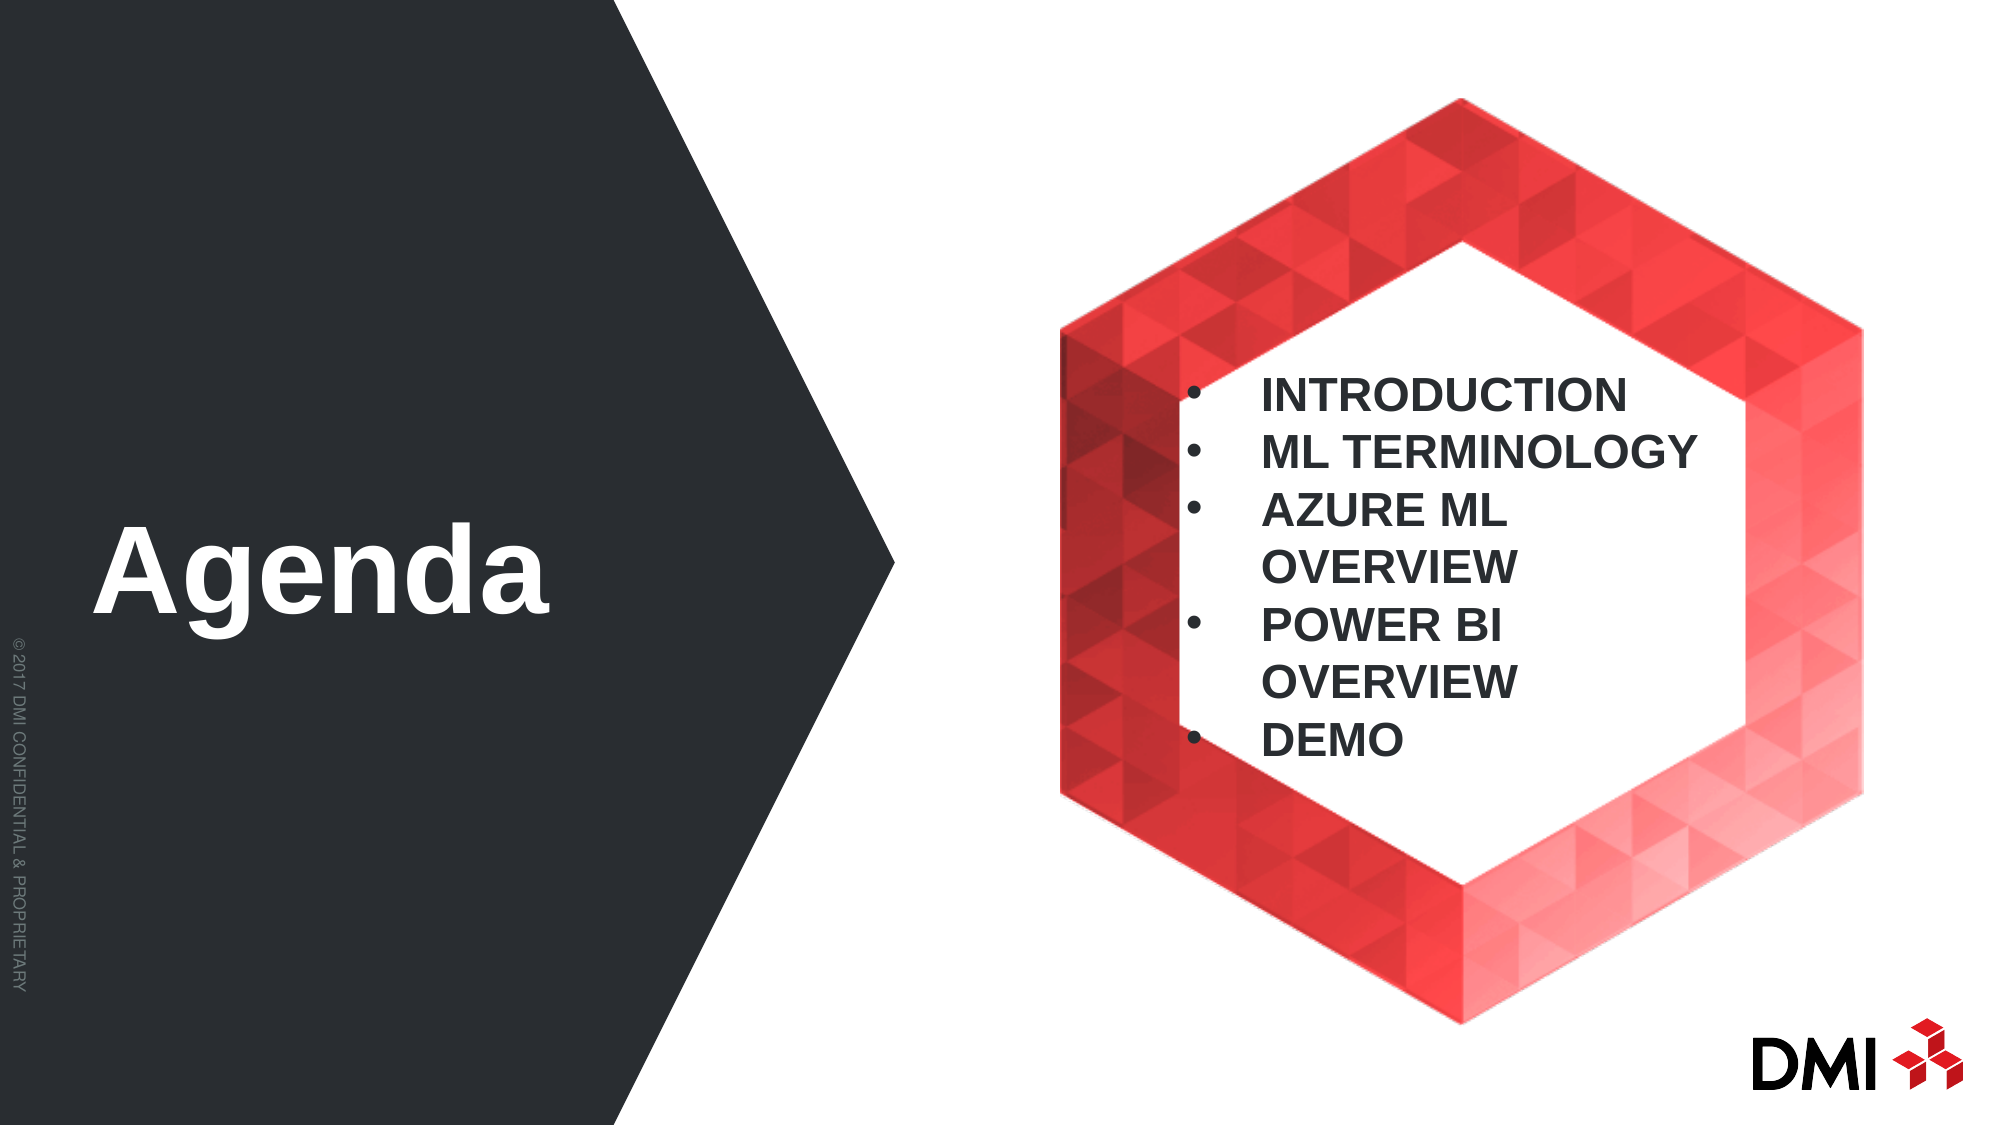

Agenda
Introduction
ML Terminology
Azure ML overview
Power BI overview
Demo